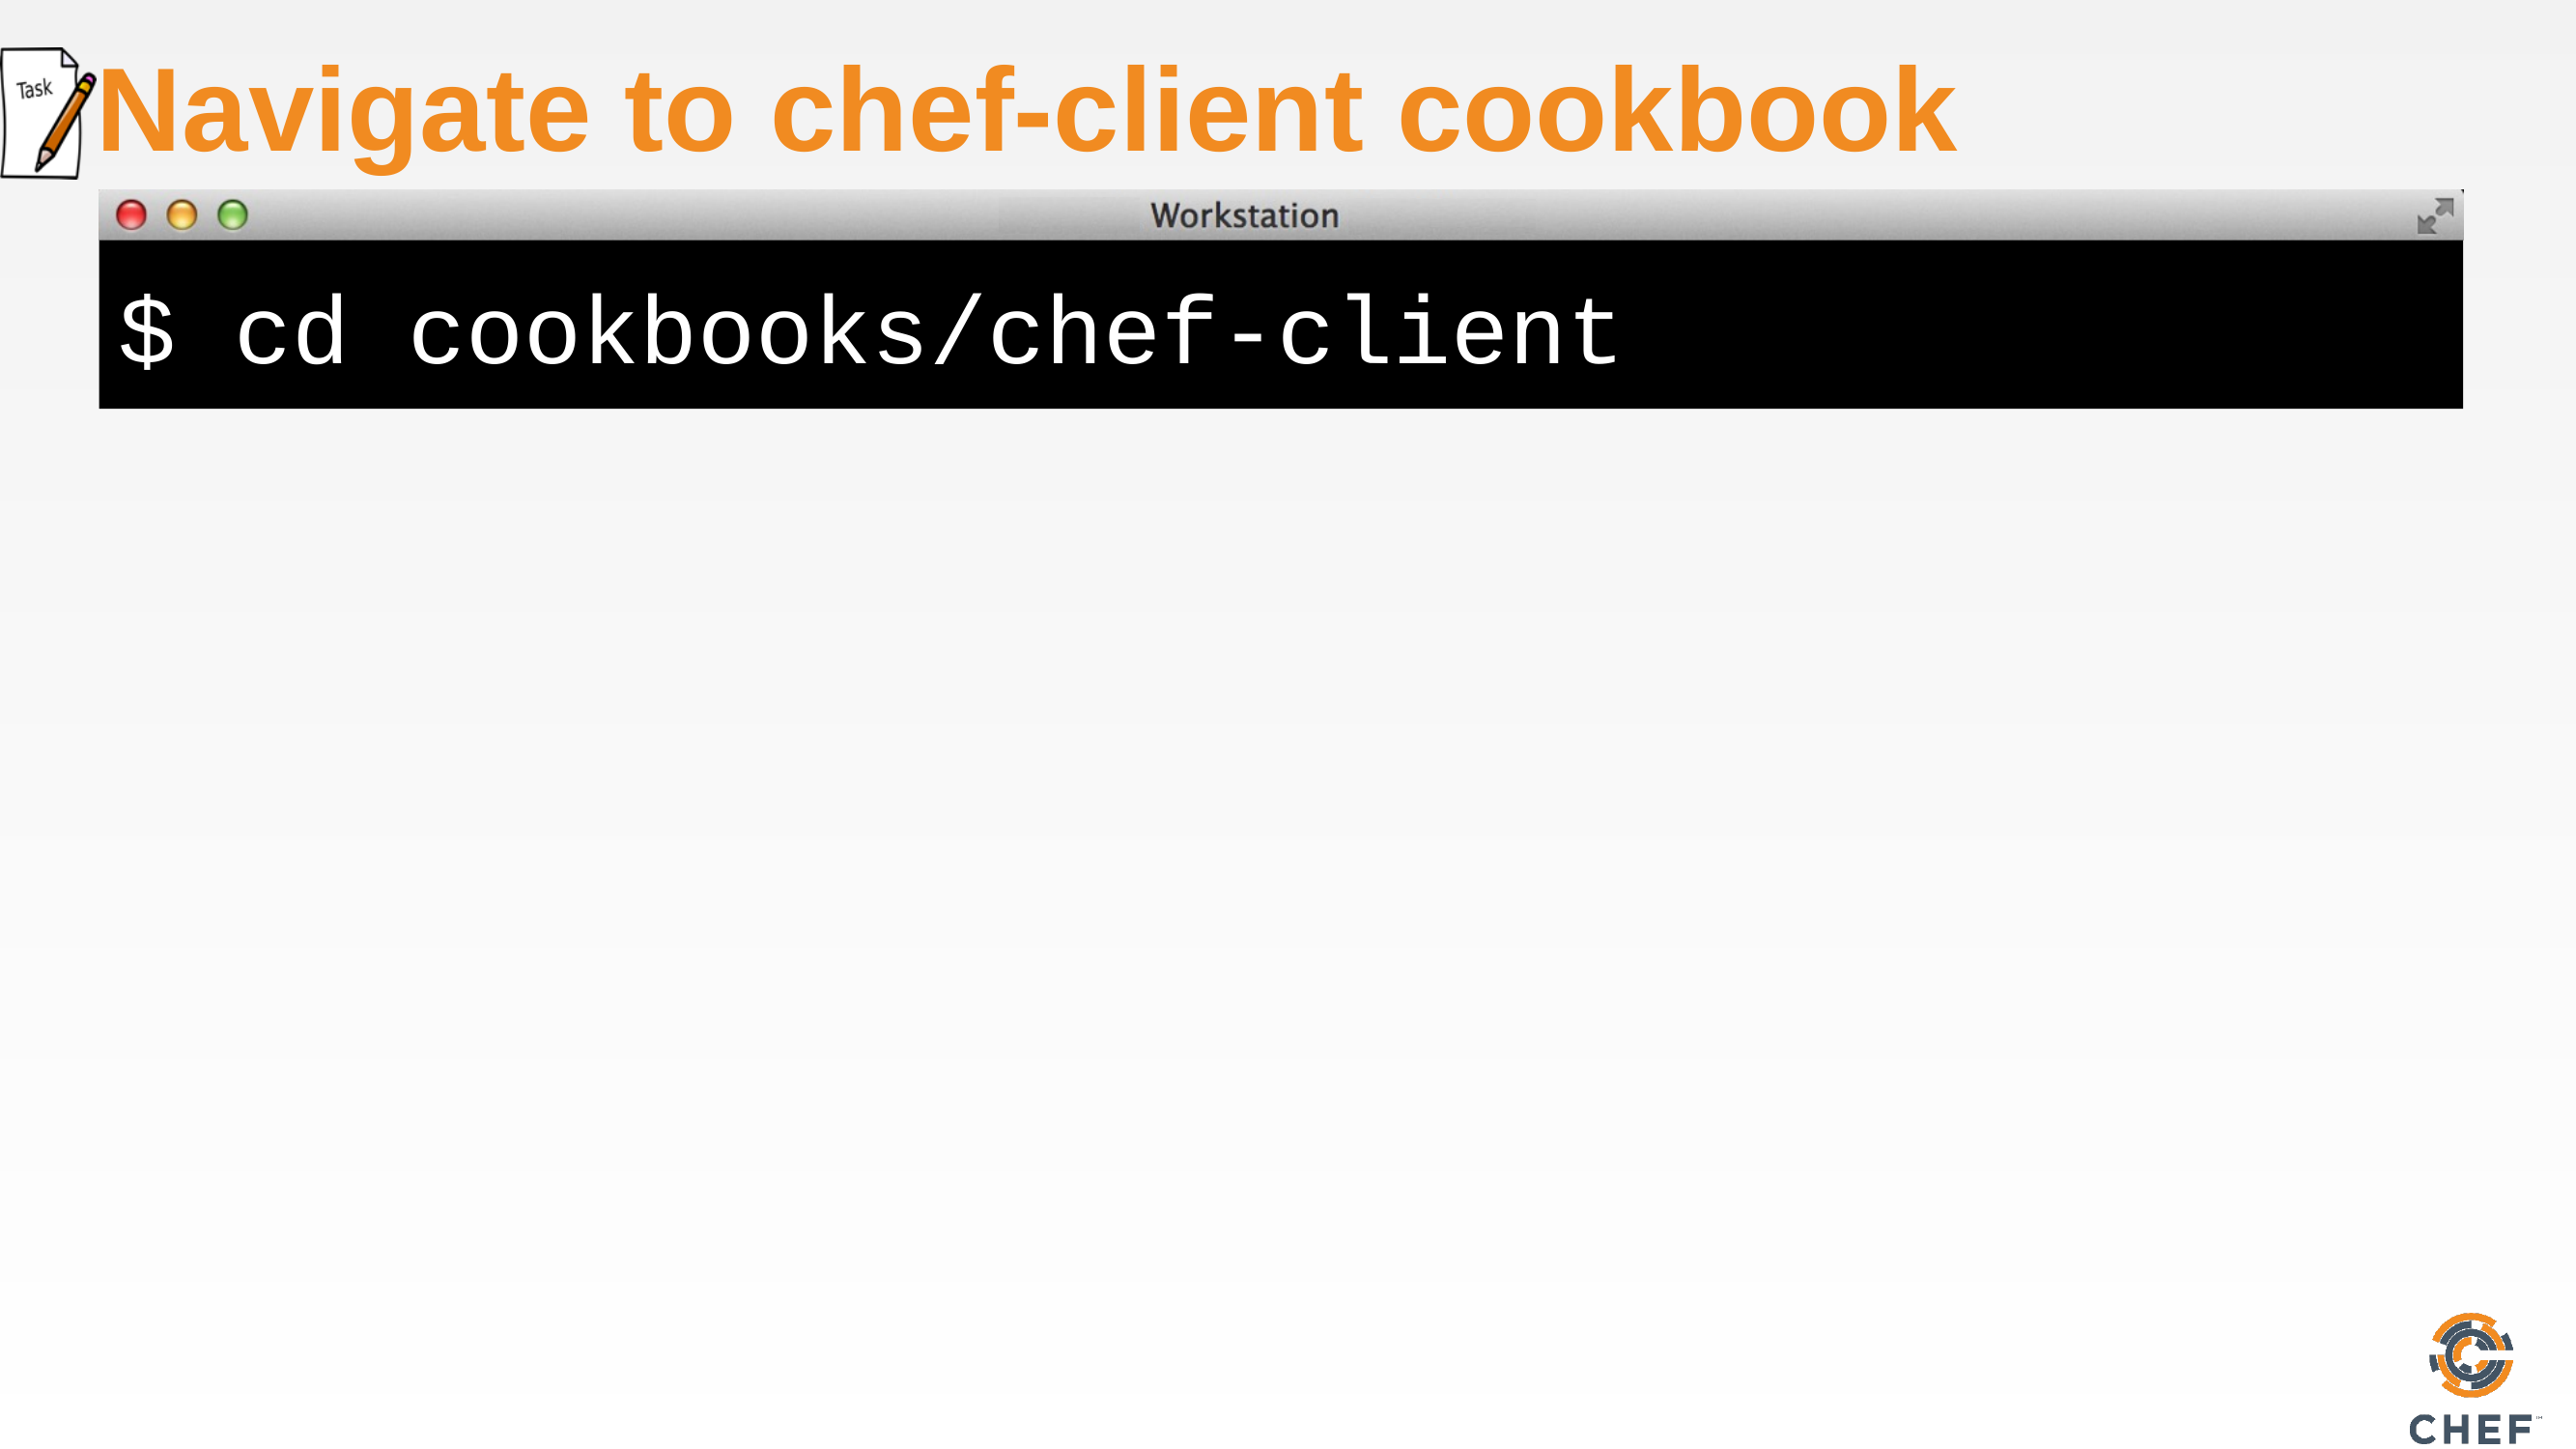

# Navigate to chef-client cookbook
$ cd cookbooks/chef-client